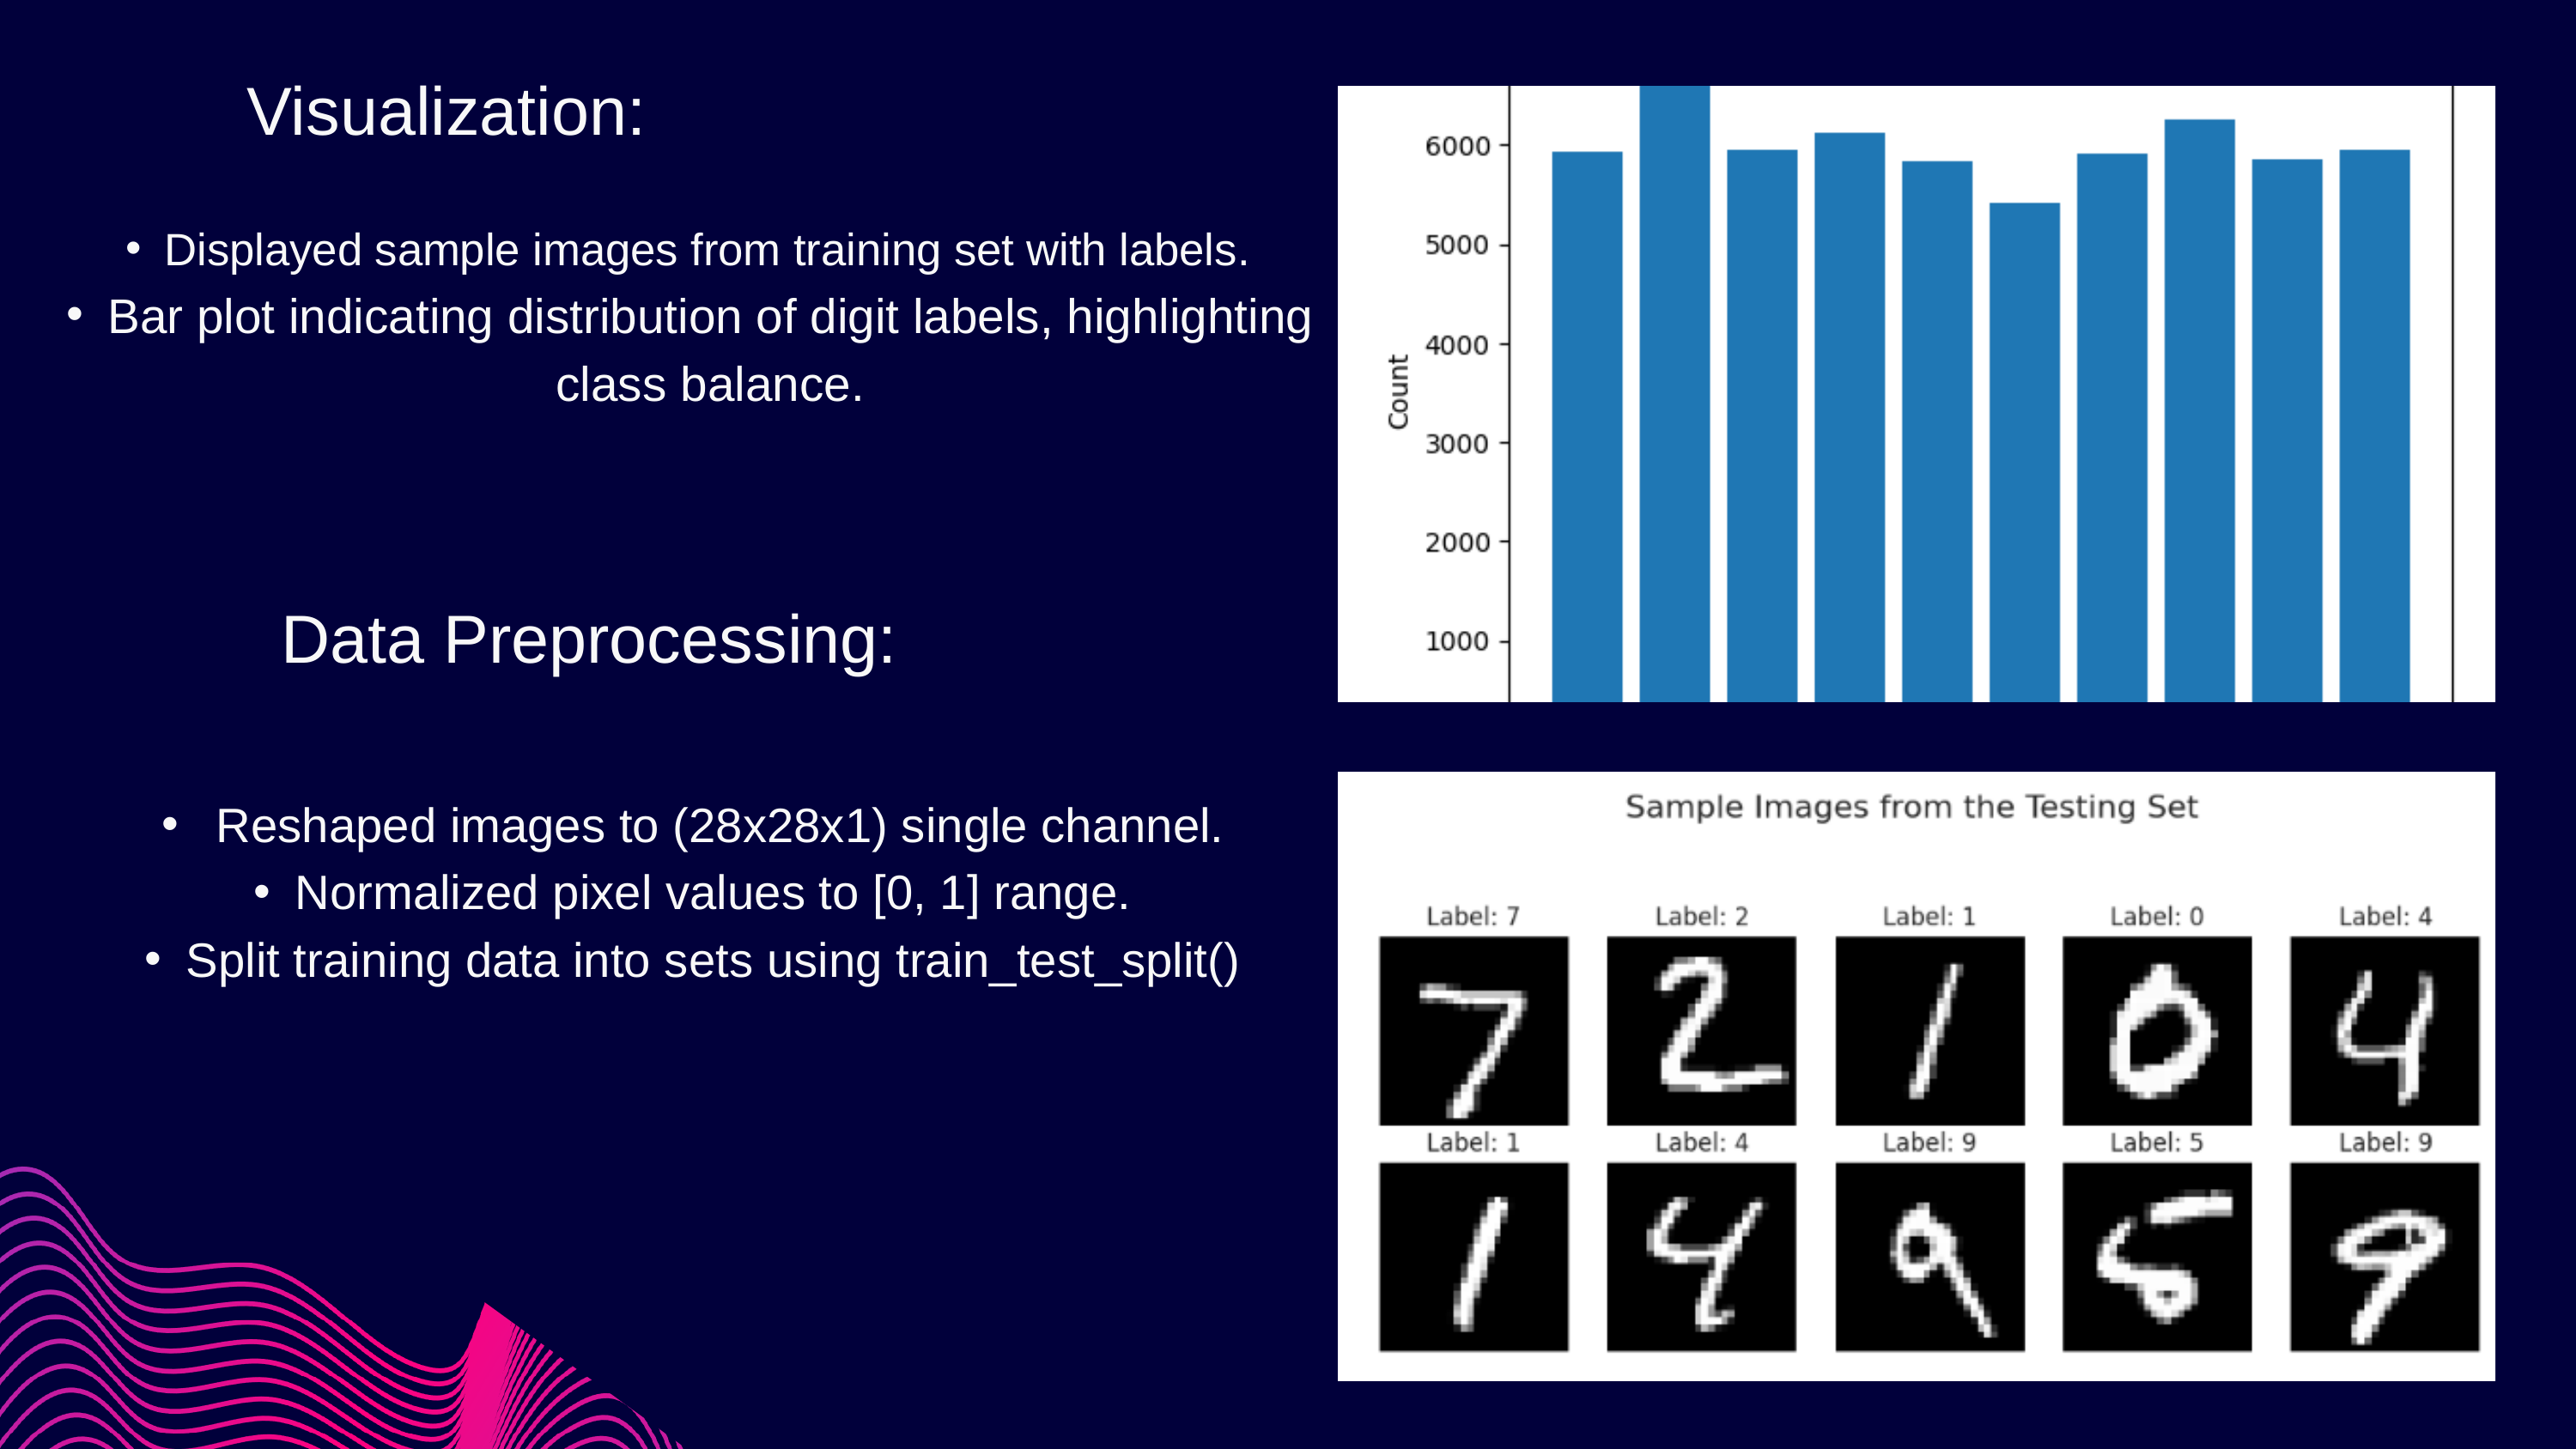

Visualization:

Displayed sample images from training set with labels.
Bar plot indicating distribution of digit labels, highlighting class balance.

Data Preprocessing:

 Reshaped images to (28x28x1) single channel.
Normalized pixel values to [0, 1] range.
Split training data into sets using train_test_split()